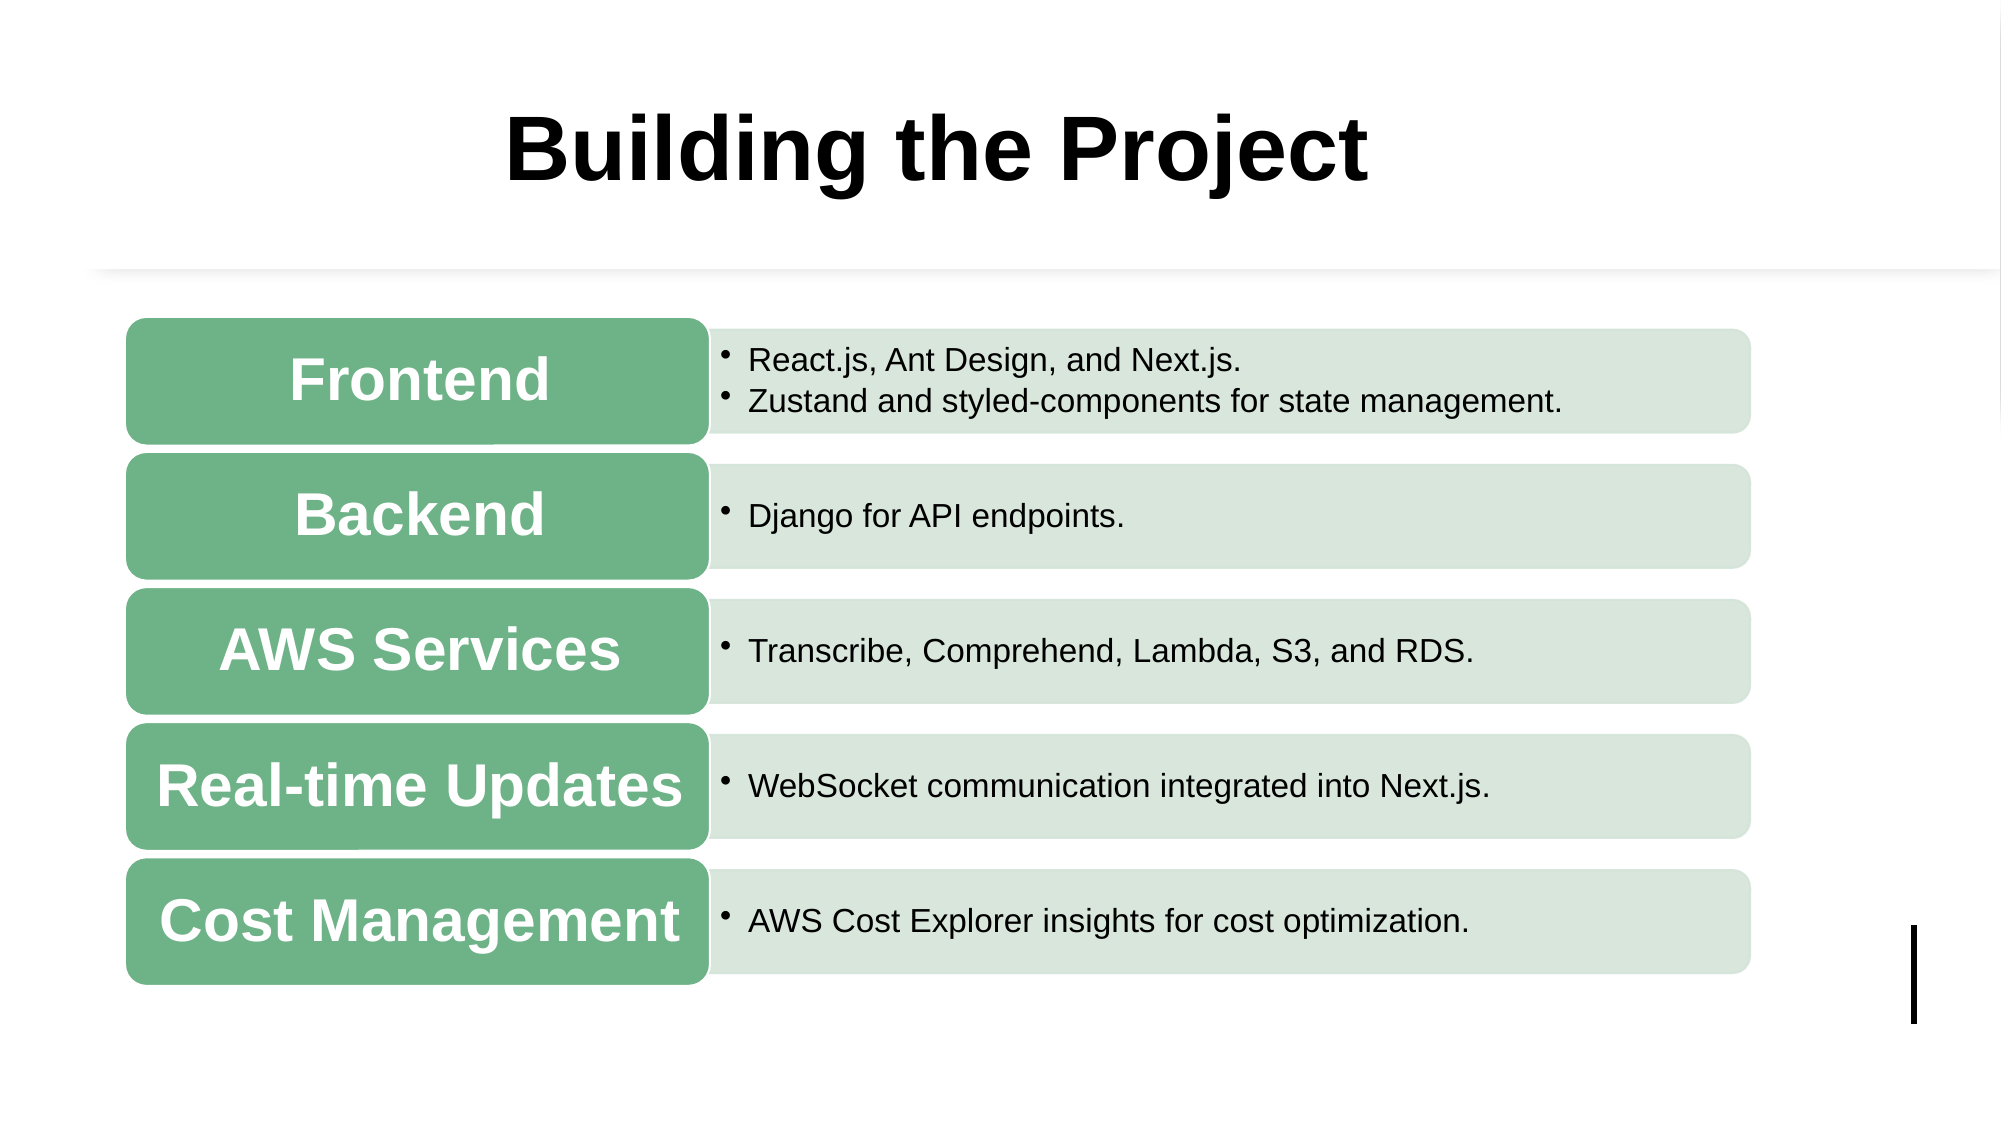

# Building the Project
React.js, Ant Design, and Next.js.
Zustand and styled-components for state management.
Frontend
Django for API endpoints.
Backend
Transcribe, Comprehend, Lambda, S3, and RDS.
AWS Services
WebSocket communication integrated into Next.js.
Real-time Updates
AWS Cost Explorer insights for cost optimization.
Cost Management